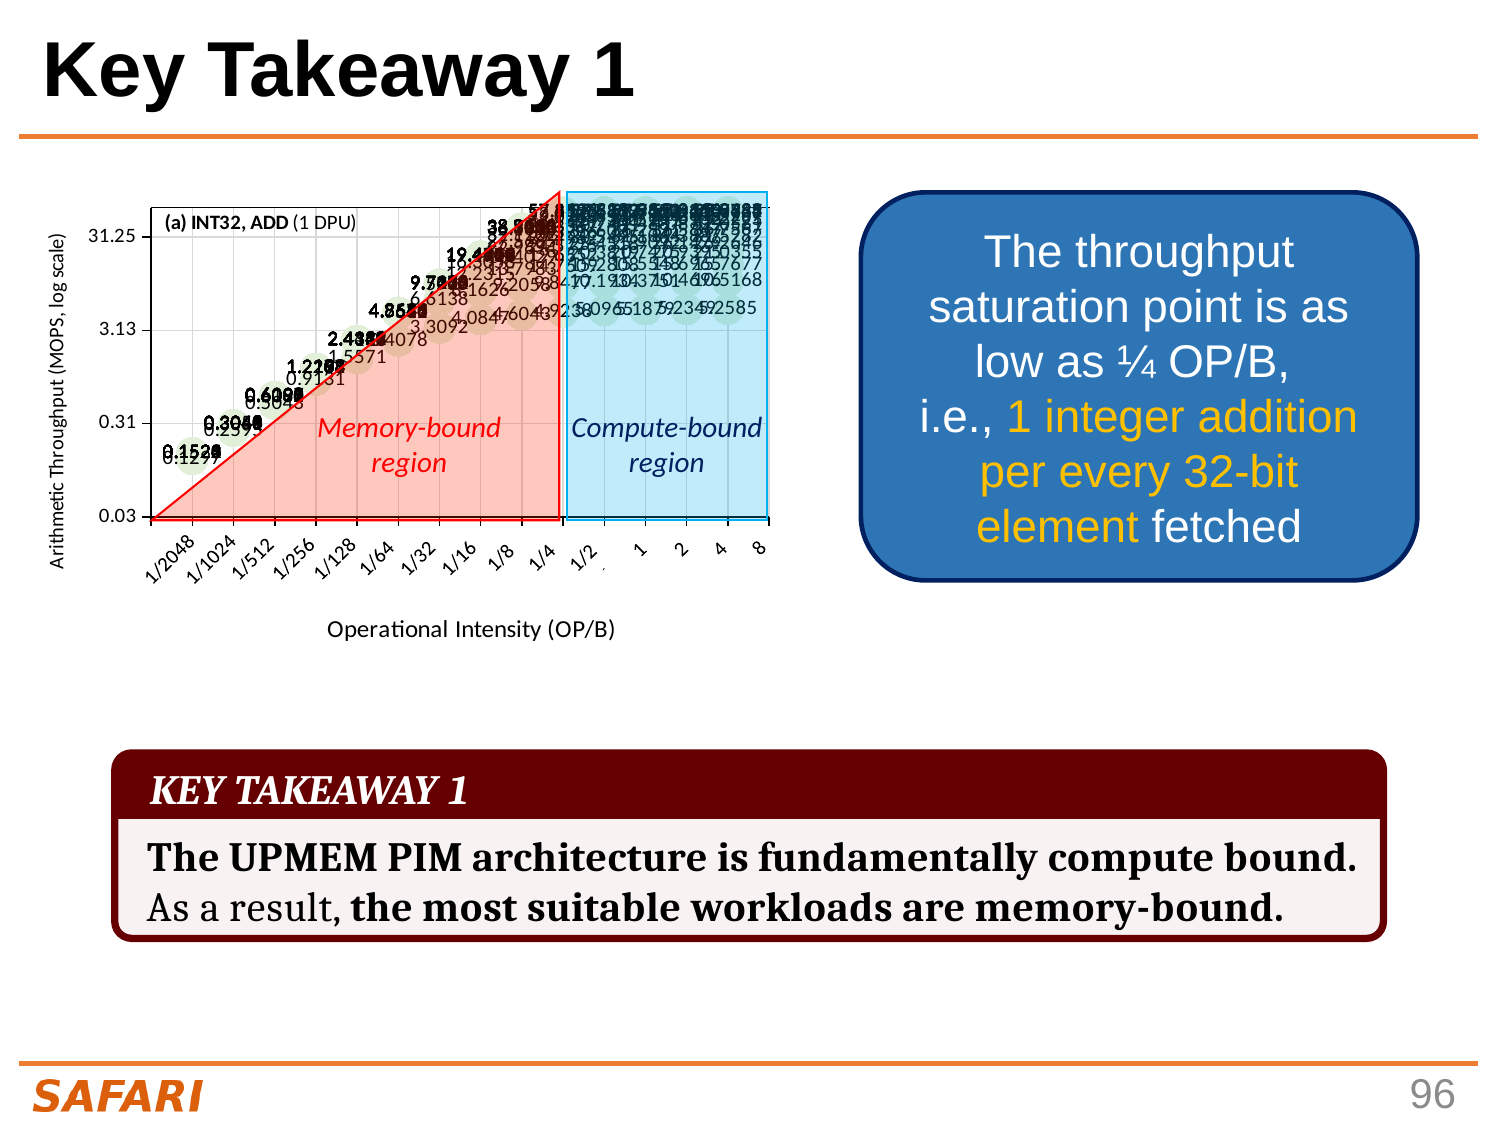

# Key Takeaway 1

### Chart

| Category |  |
|---|---|
Memory-bound region

Compute-bound region
The throughput saturation point is as low as ¼ OP/B,
i.e., 1 integer addition per every 32-bit element fetched
KEY TAKEAWAY 1

The UPMEM PIM architecture is fundamentally compute bound.
As a result, the most suitable workloads are memory-bound.